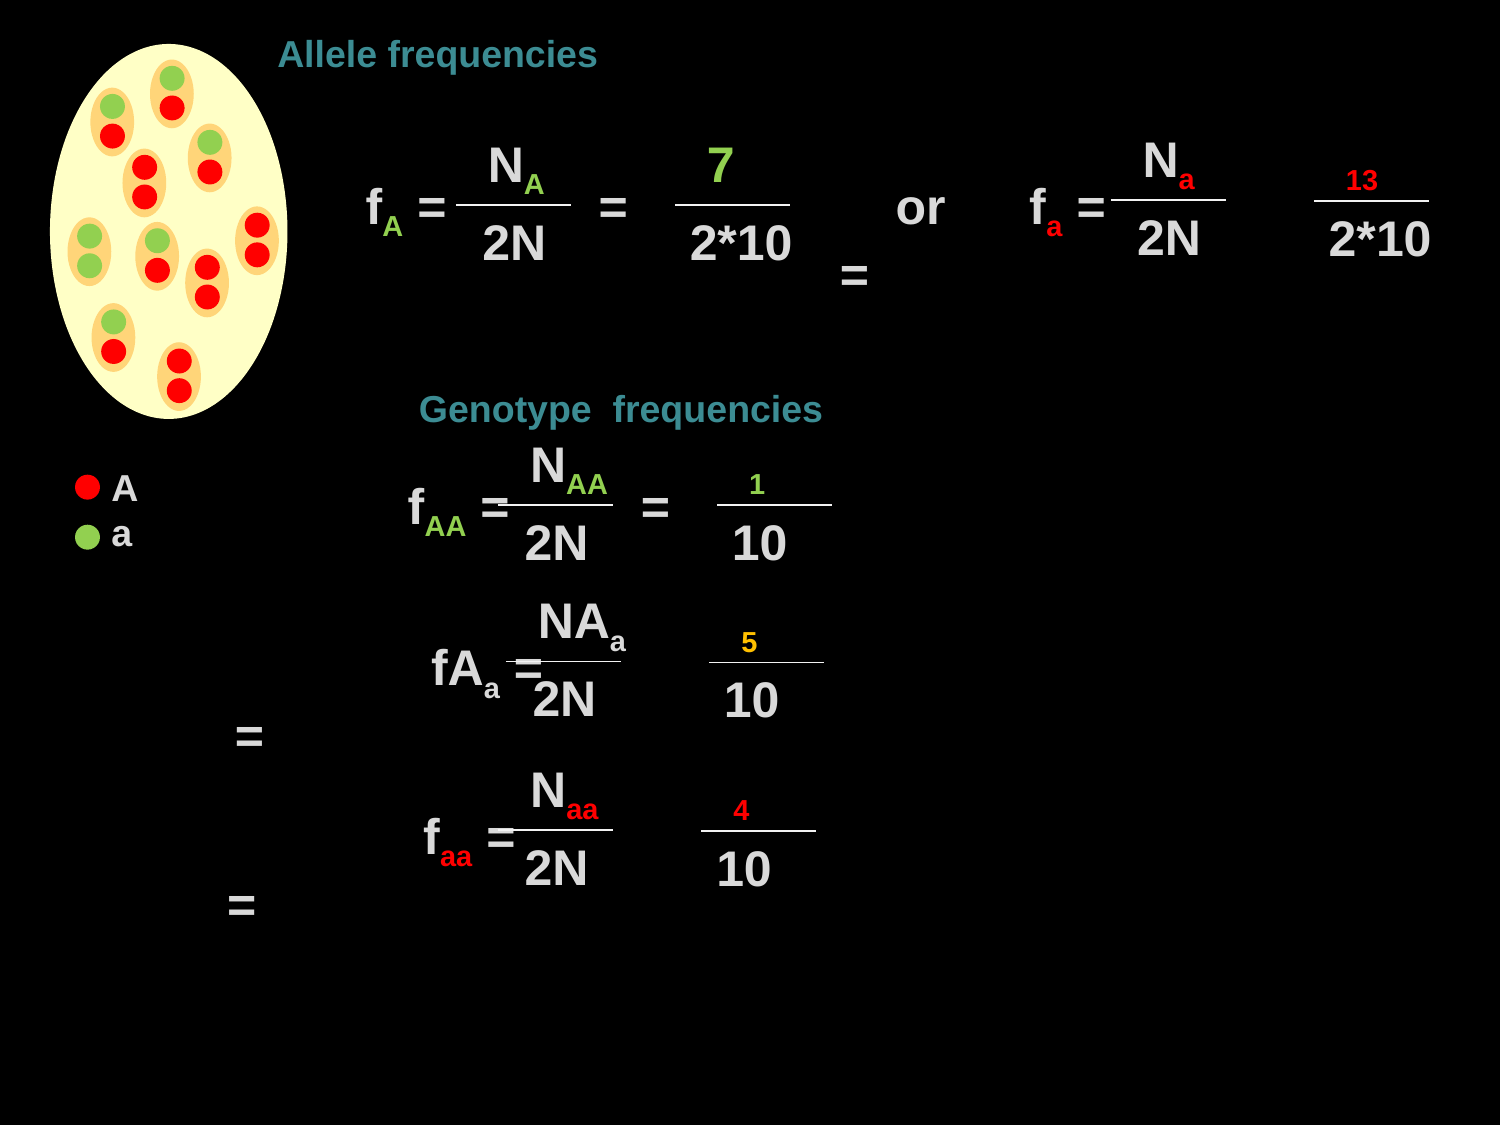

Allele frequencies

Na
13

NA
7

fA =
 =
    or      fa =              =

2N
2*10
2N
2*10

Genotype  frequencies

NAA
1
A
a
fAA =
 =

2N
10

NAa
5
              fAa =            =
2N
10
Naa
4
              faa =            =
2N
10